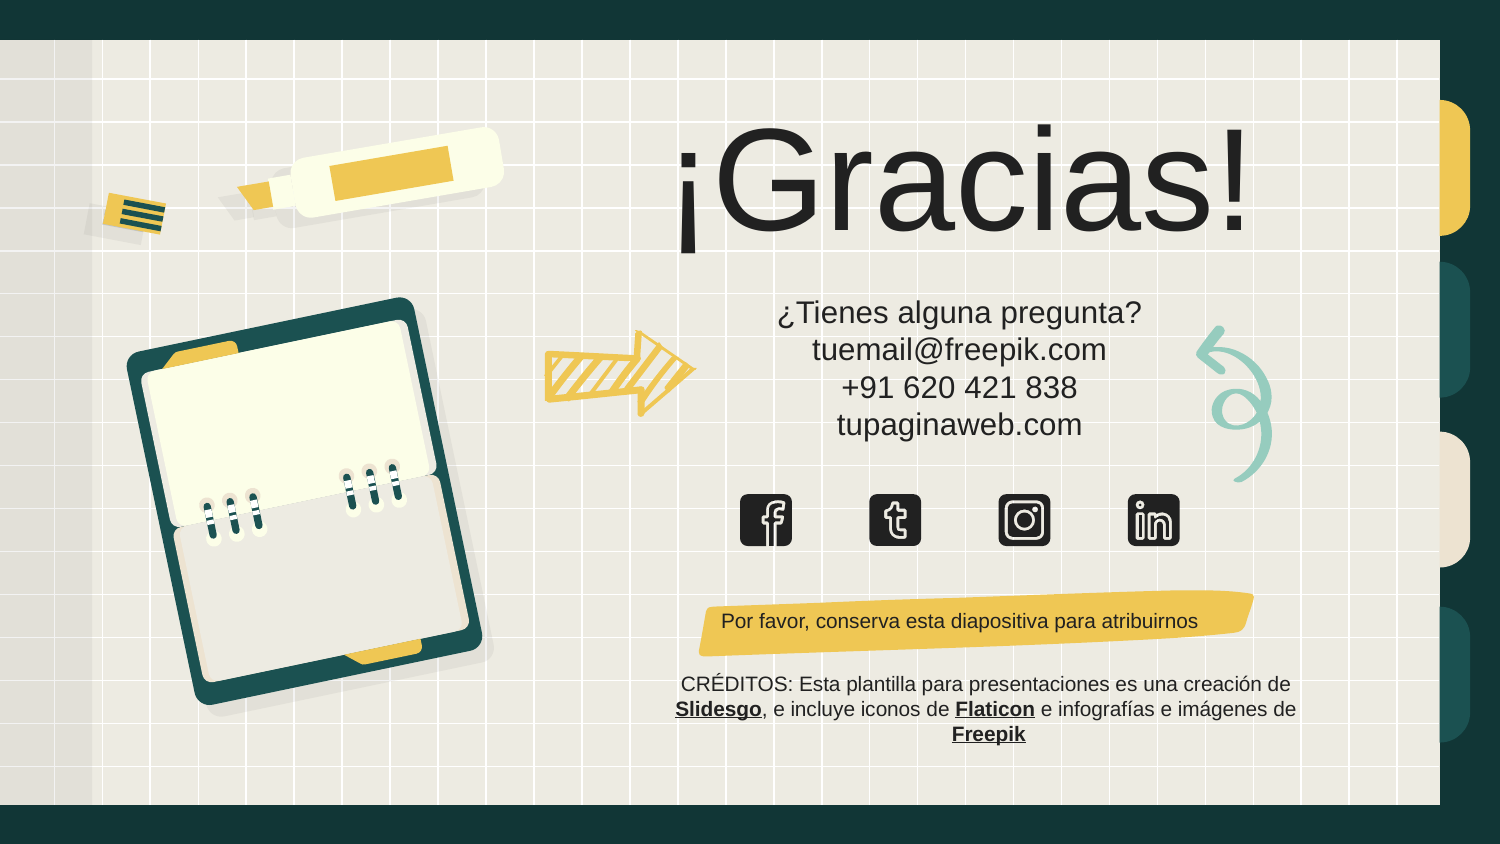

# ¡Gracias!

¿Tienes alguna pregunta? tuemail@freepik.com
 +91 620 421 838
tupaginaweb.com

Por favor, conserva esta diapositiva para atribuirnos